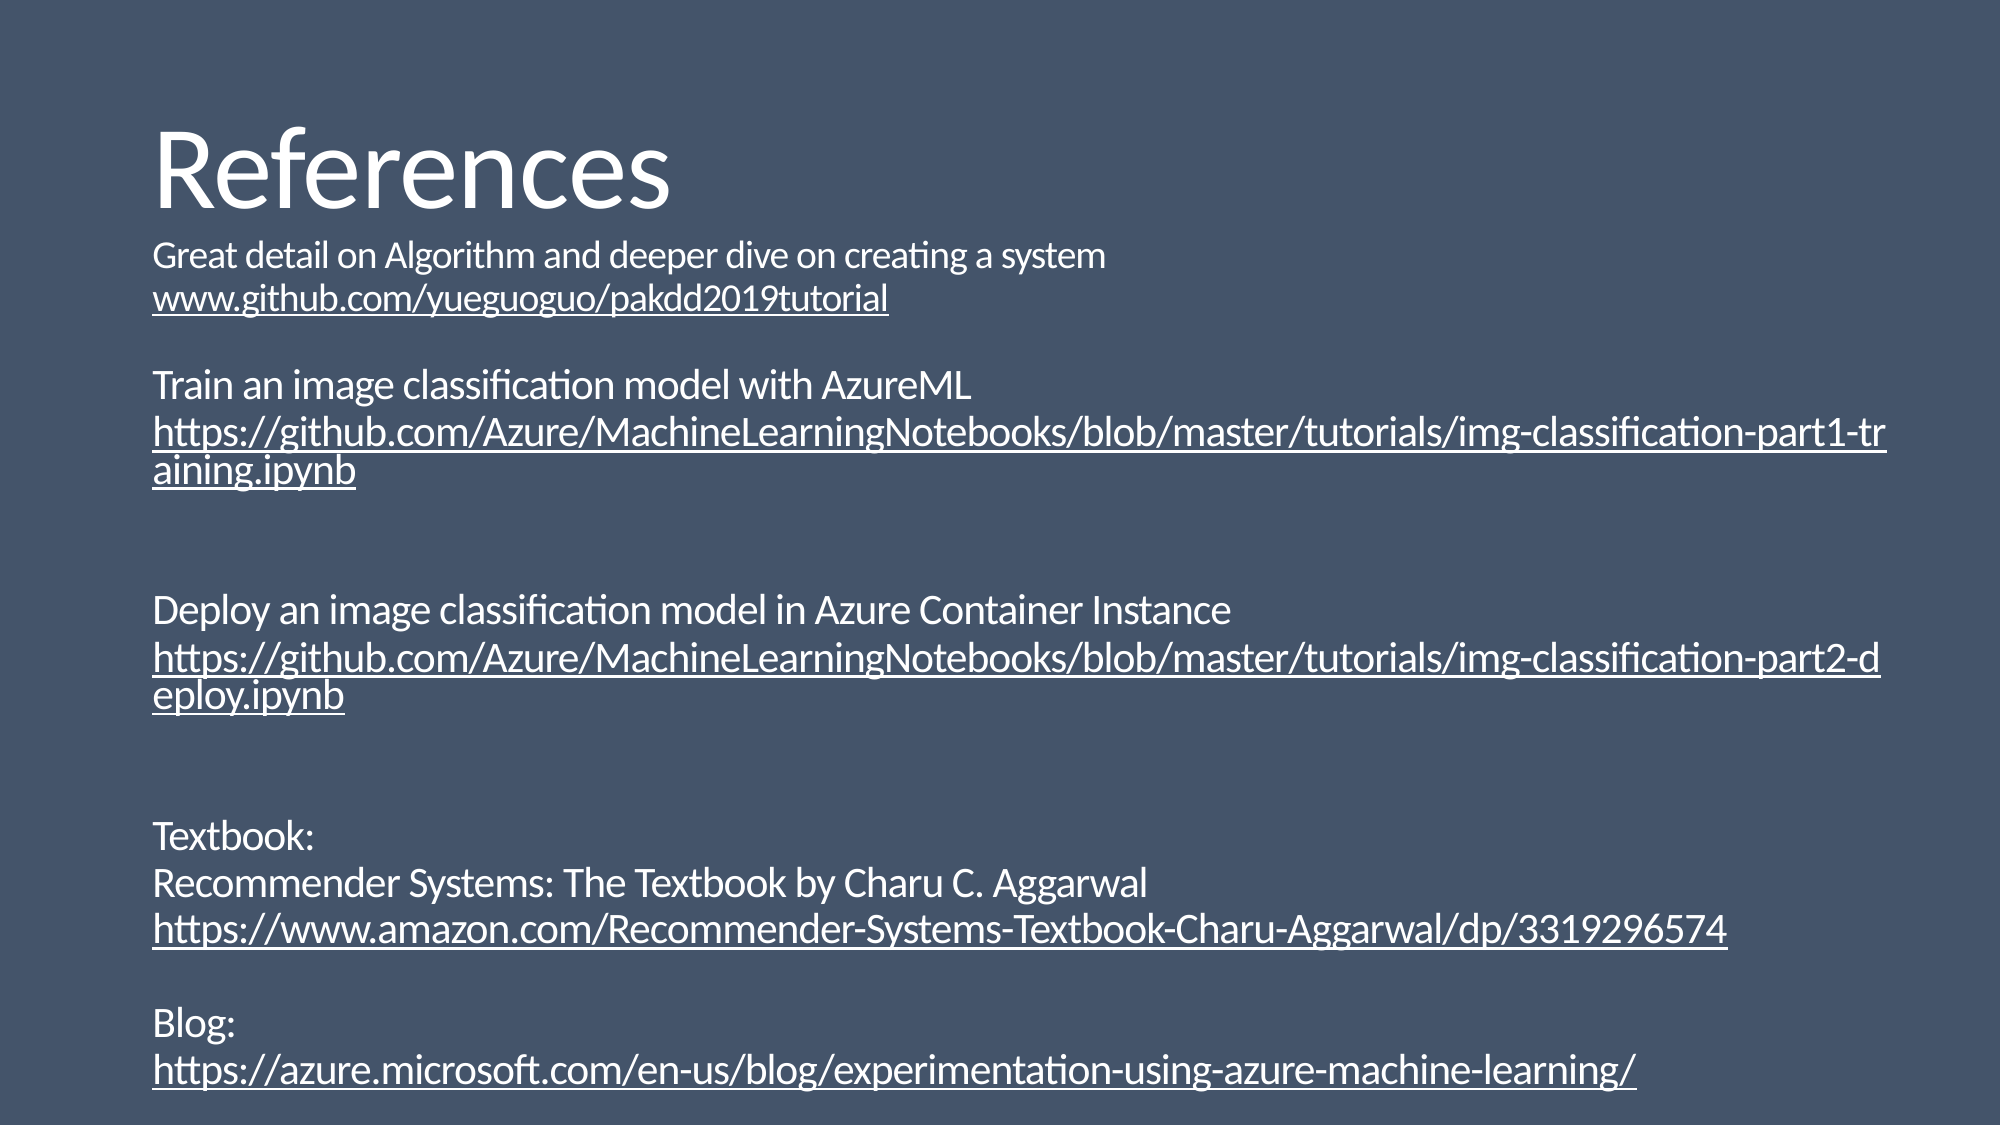

# References Great detail on Algorithm and deeper dive on creating a system www.github.com/yueguoguo/pakdd2019tutorial Train an image classification model with AzureML https://github.com/Azure/MachineLearningNotebooks/blob/master/tutorials/img-classification-part1-training.ipynb   Deploy an image classification model in Azure Container Instance https://github.com/Azure/MachineLearningNotebooks/blob/master/tutorials/img-classification-part2-deploy.ipynb Textbook: Recommender Systems: The Textbook by Charu C. Aggarwal https://www.amazon.com/Recommender-Systems-Textbook-Charu-Aggarwal/dp/3319296574 Blog: https://azure.microsoft.com/en-us/blog/experimentation-using-azure-machine-learning/